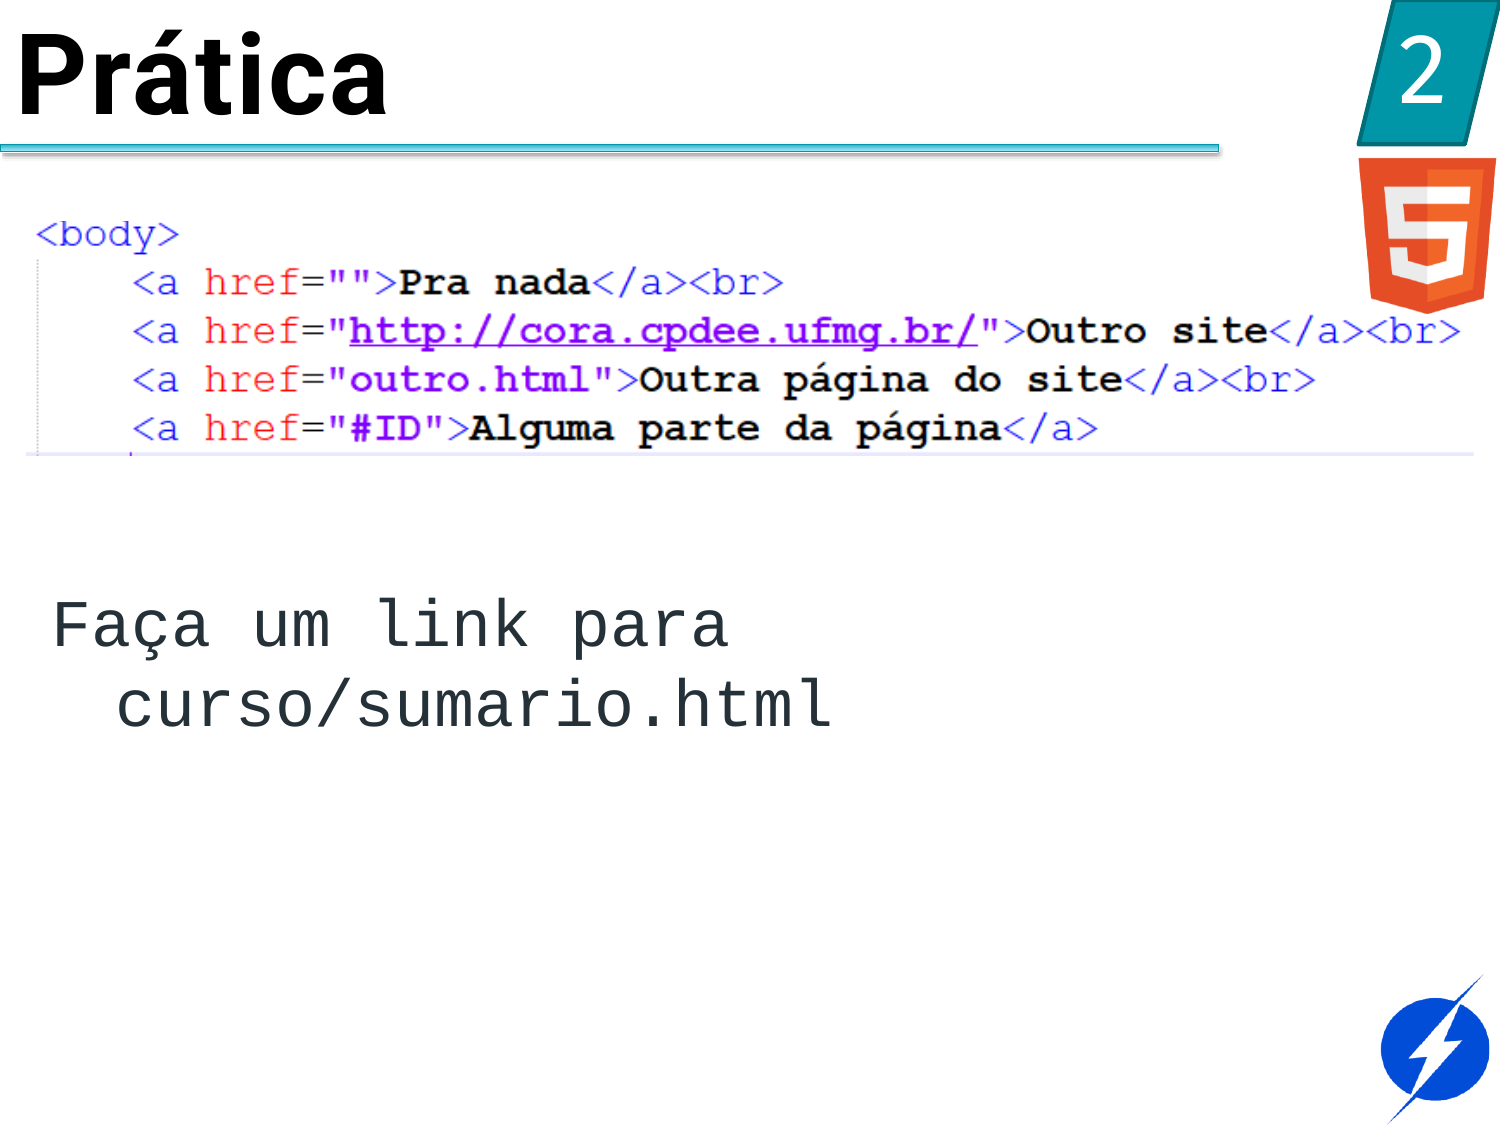

# Prática
2

Faça um link para  curso/sumario.html